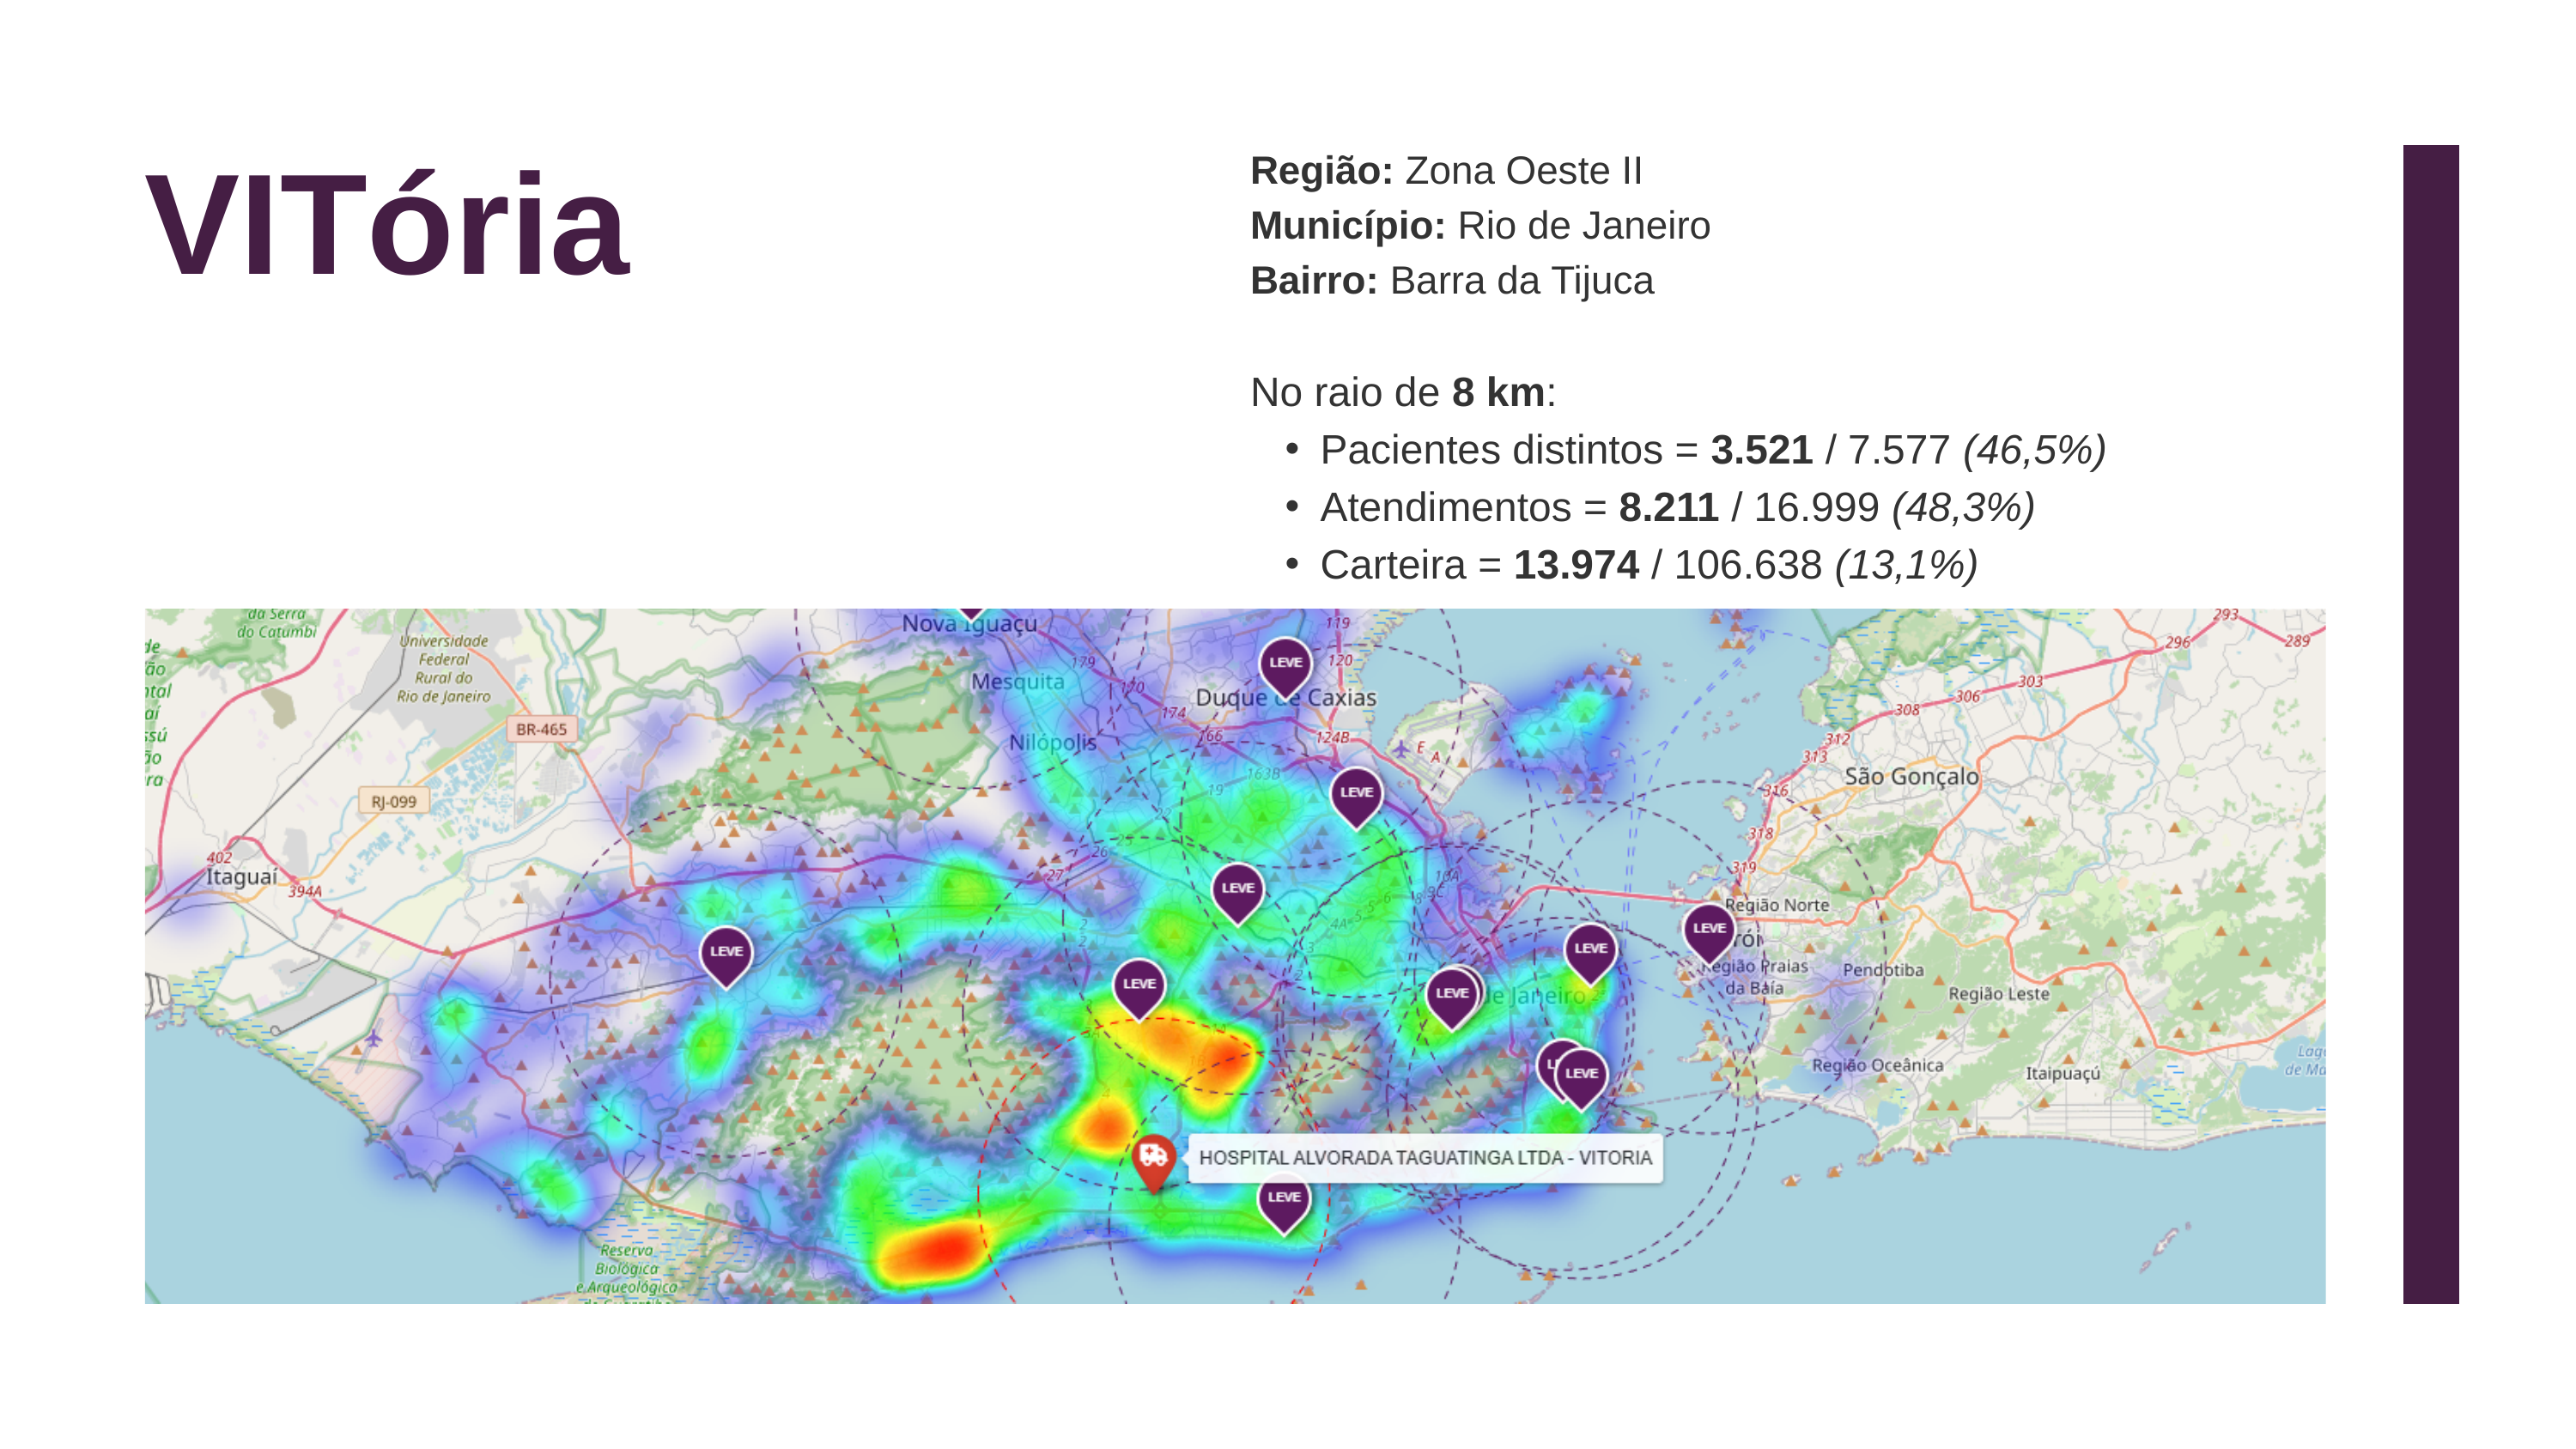

Região: Zona Oeste II
Município: Rio de Janeiro
Bairro: Barra da Tijuca

No raio de 8 km:
Pacientes distintos = 3.521 / 7.577 (46,5%)
Atendimentos = 8.211 / 16.999 (48,3%)
Carteira = 13.974 / 106.638 (13,1%)

VITória